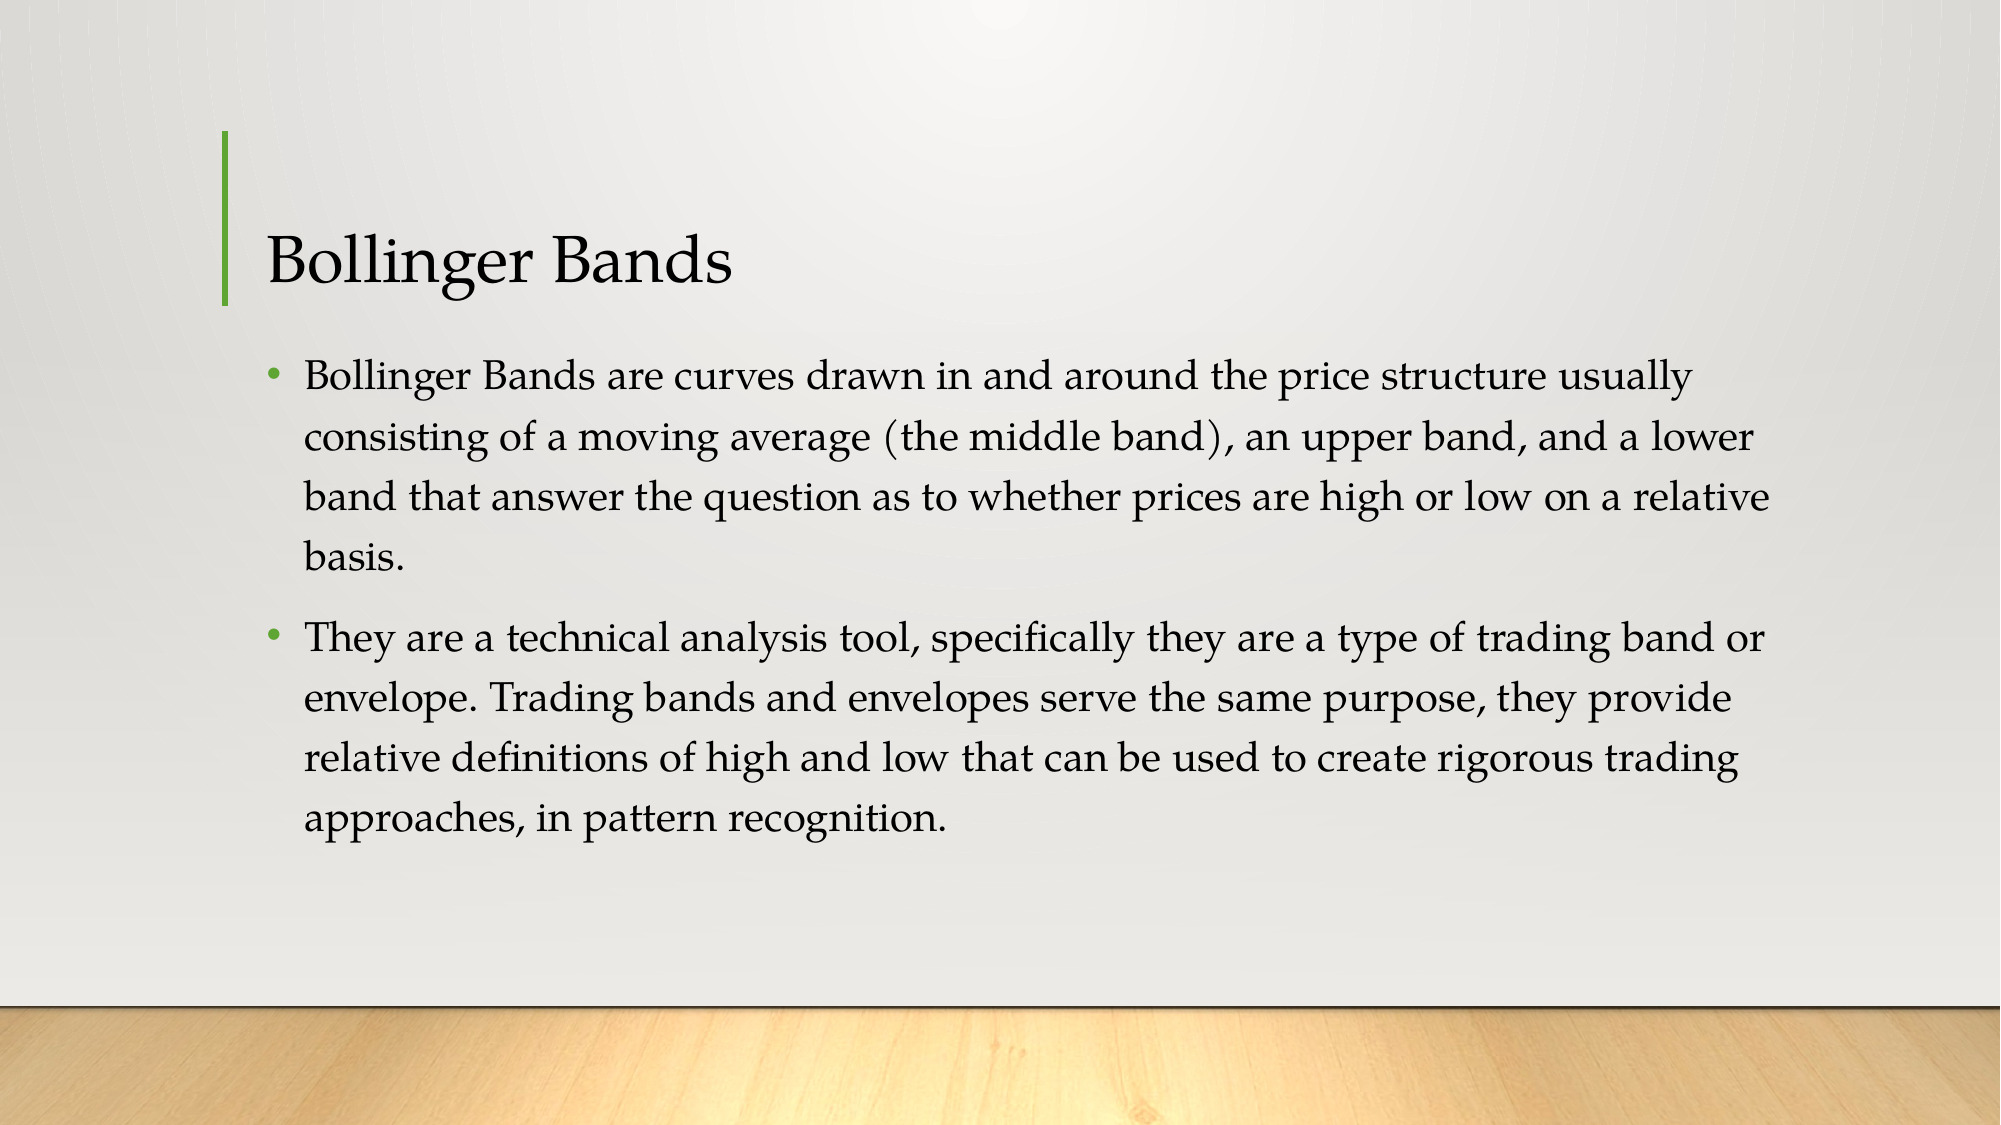

# Bollinger Bands
Bollinger Bands are curves drawn in and around the price structure usually consisting of a moving average (the middle band), an upper band, and a lower band that answer the question as to whether prices are high or low on a relative basis.
They are a technical analysis tool, specifically they are a type of trading band or envelope. Trading bands and envelopes serve the same purpose, they provide relative definitions of high and low that can be used to create rigorous trading approaches, in pattern recognition.